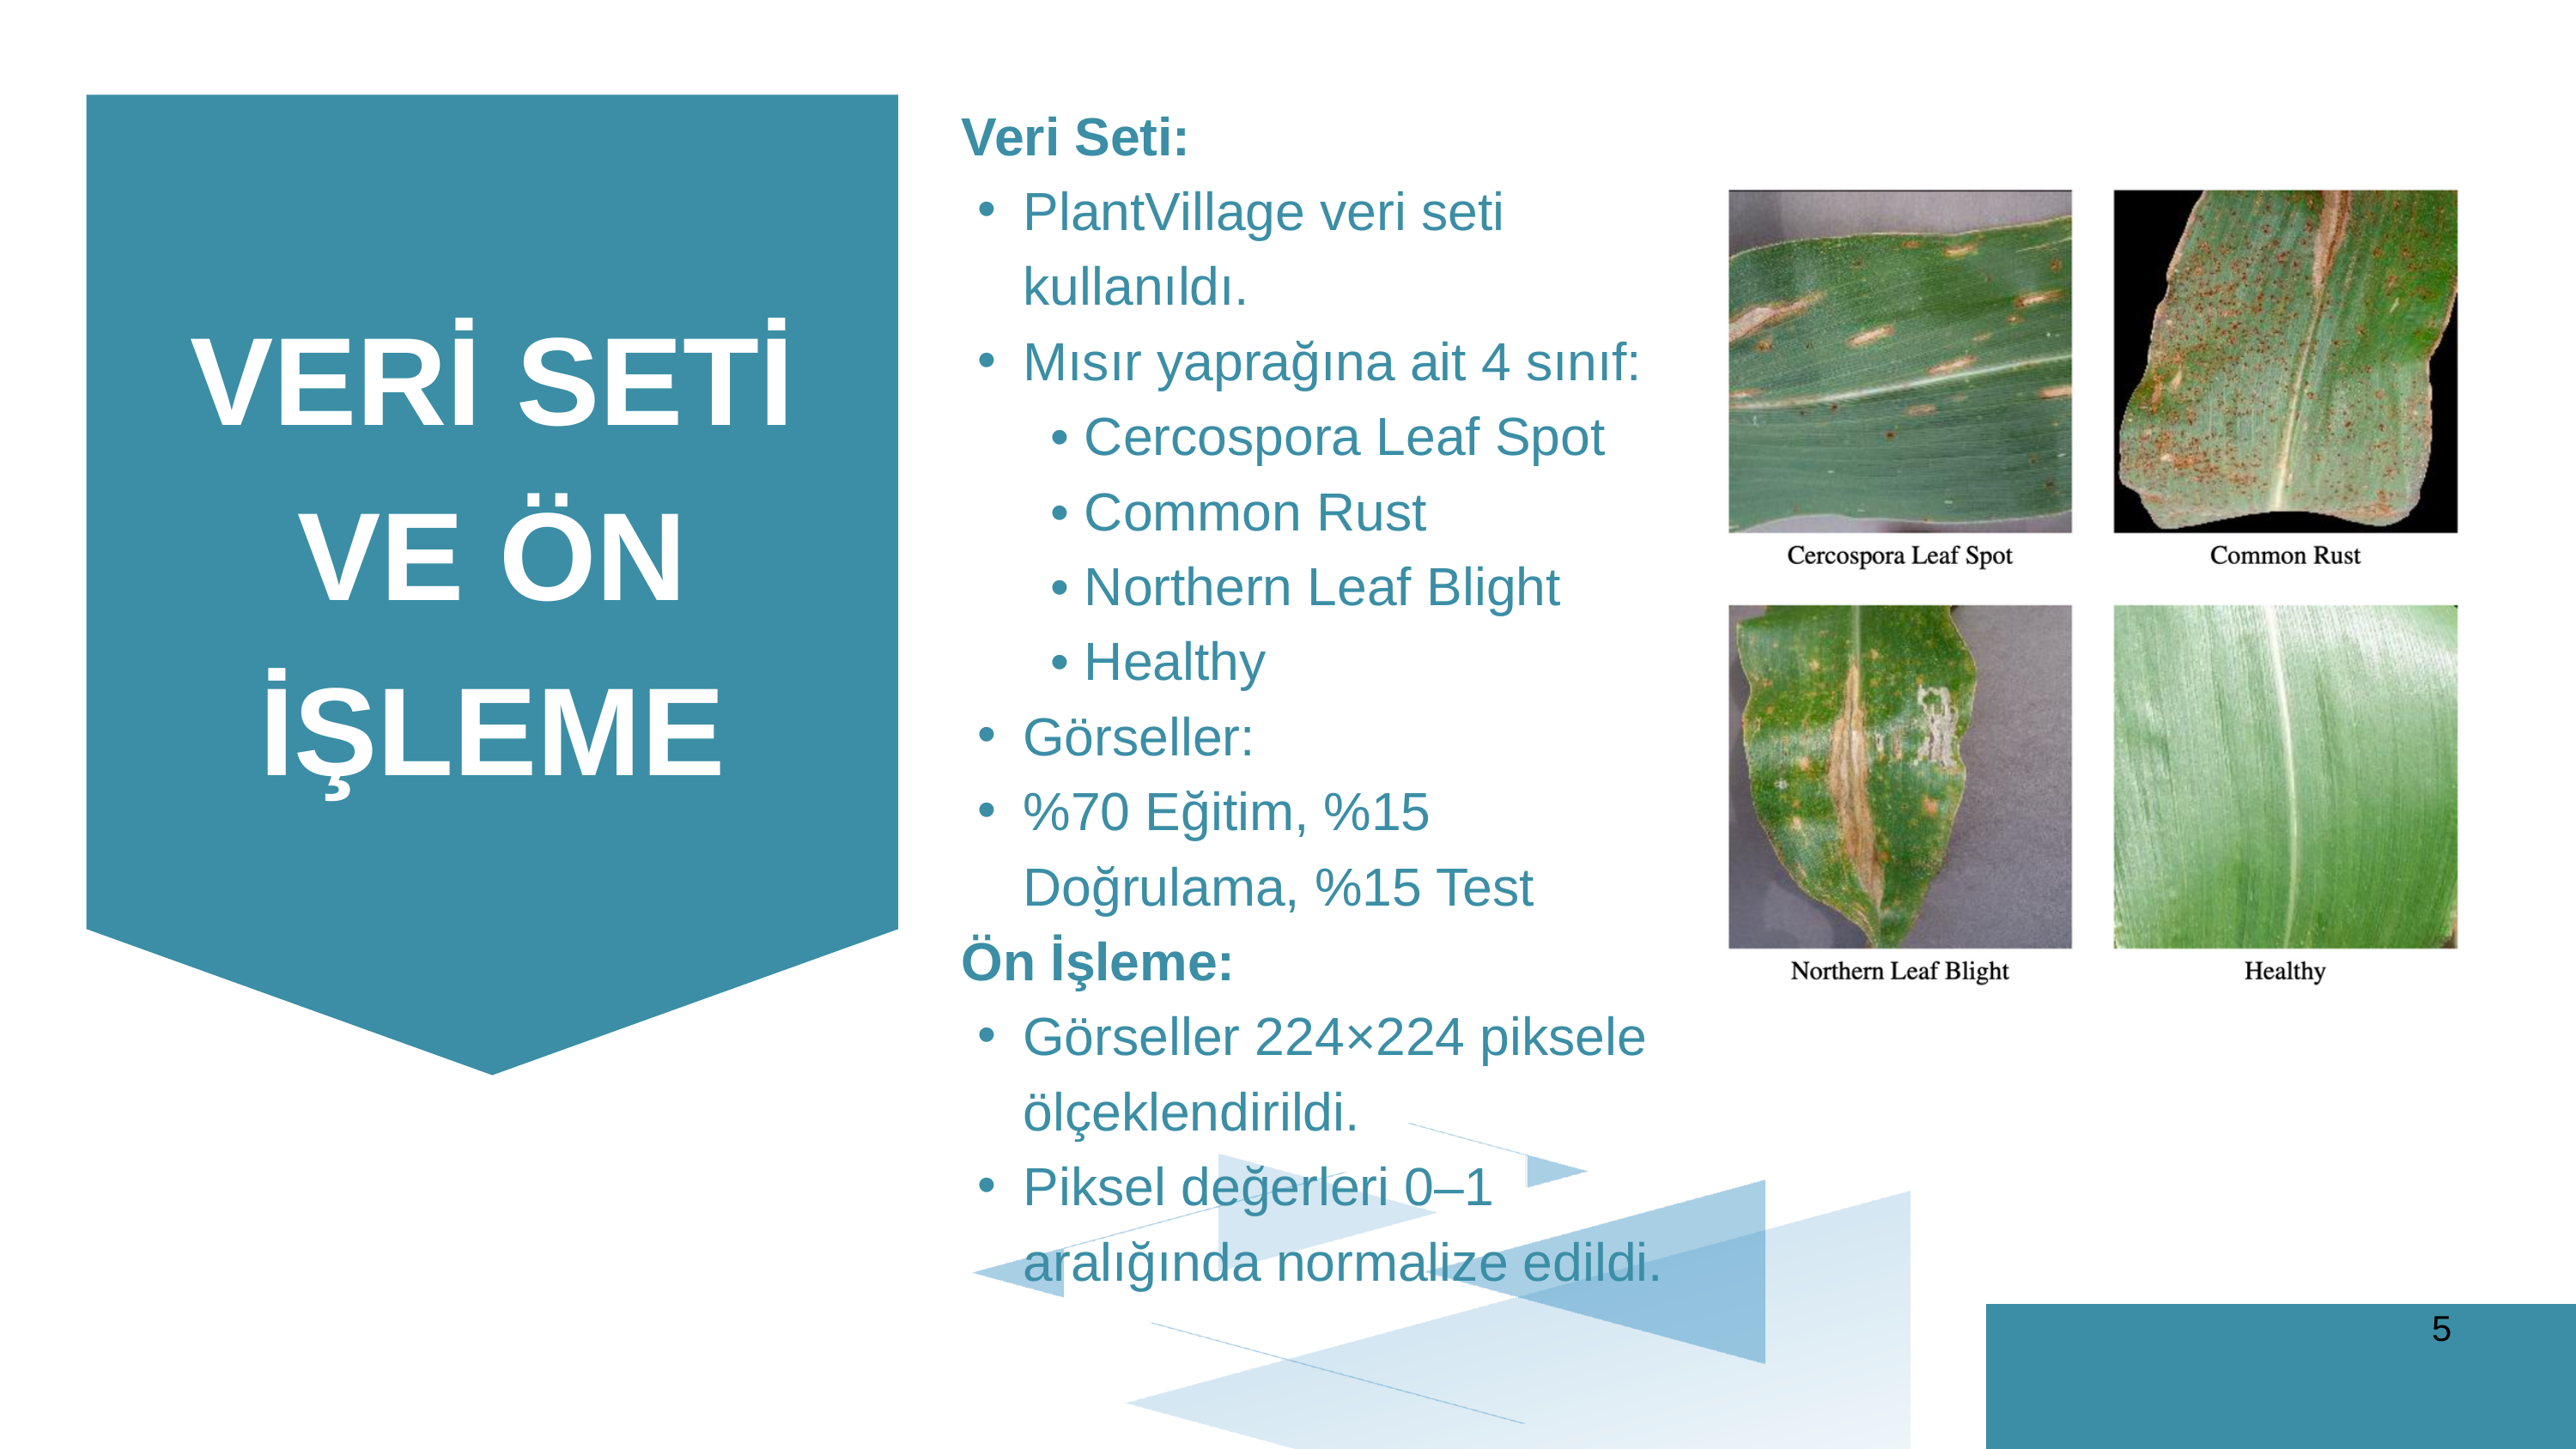

Veri Seti:
PlantVillage veri seti kullanıldı.
Mısır yaprağına ait 4 sınıf:
        • Cercospora Leaf Spot
        • Common Rust
        • Northern Leaf Blight
        • Healthy
Görseller:
%70 Eğitim, %15 Doğrulama, %15 Test
  Ön İşleme:
Görseller 224×224 piksele ölçeklendirildi.
Piksel değerleri 0–1 aralığında normalize edildi.

VERİ SETİ VE ÖN İŞLEME

5